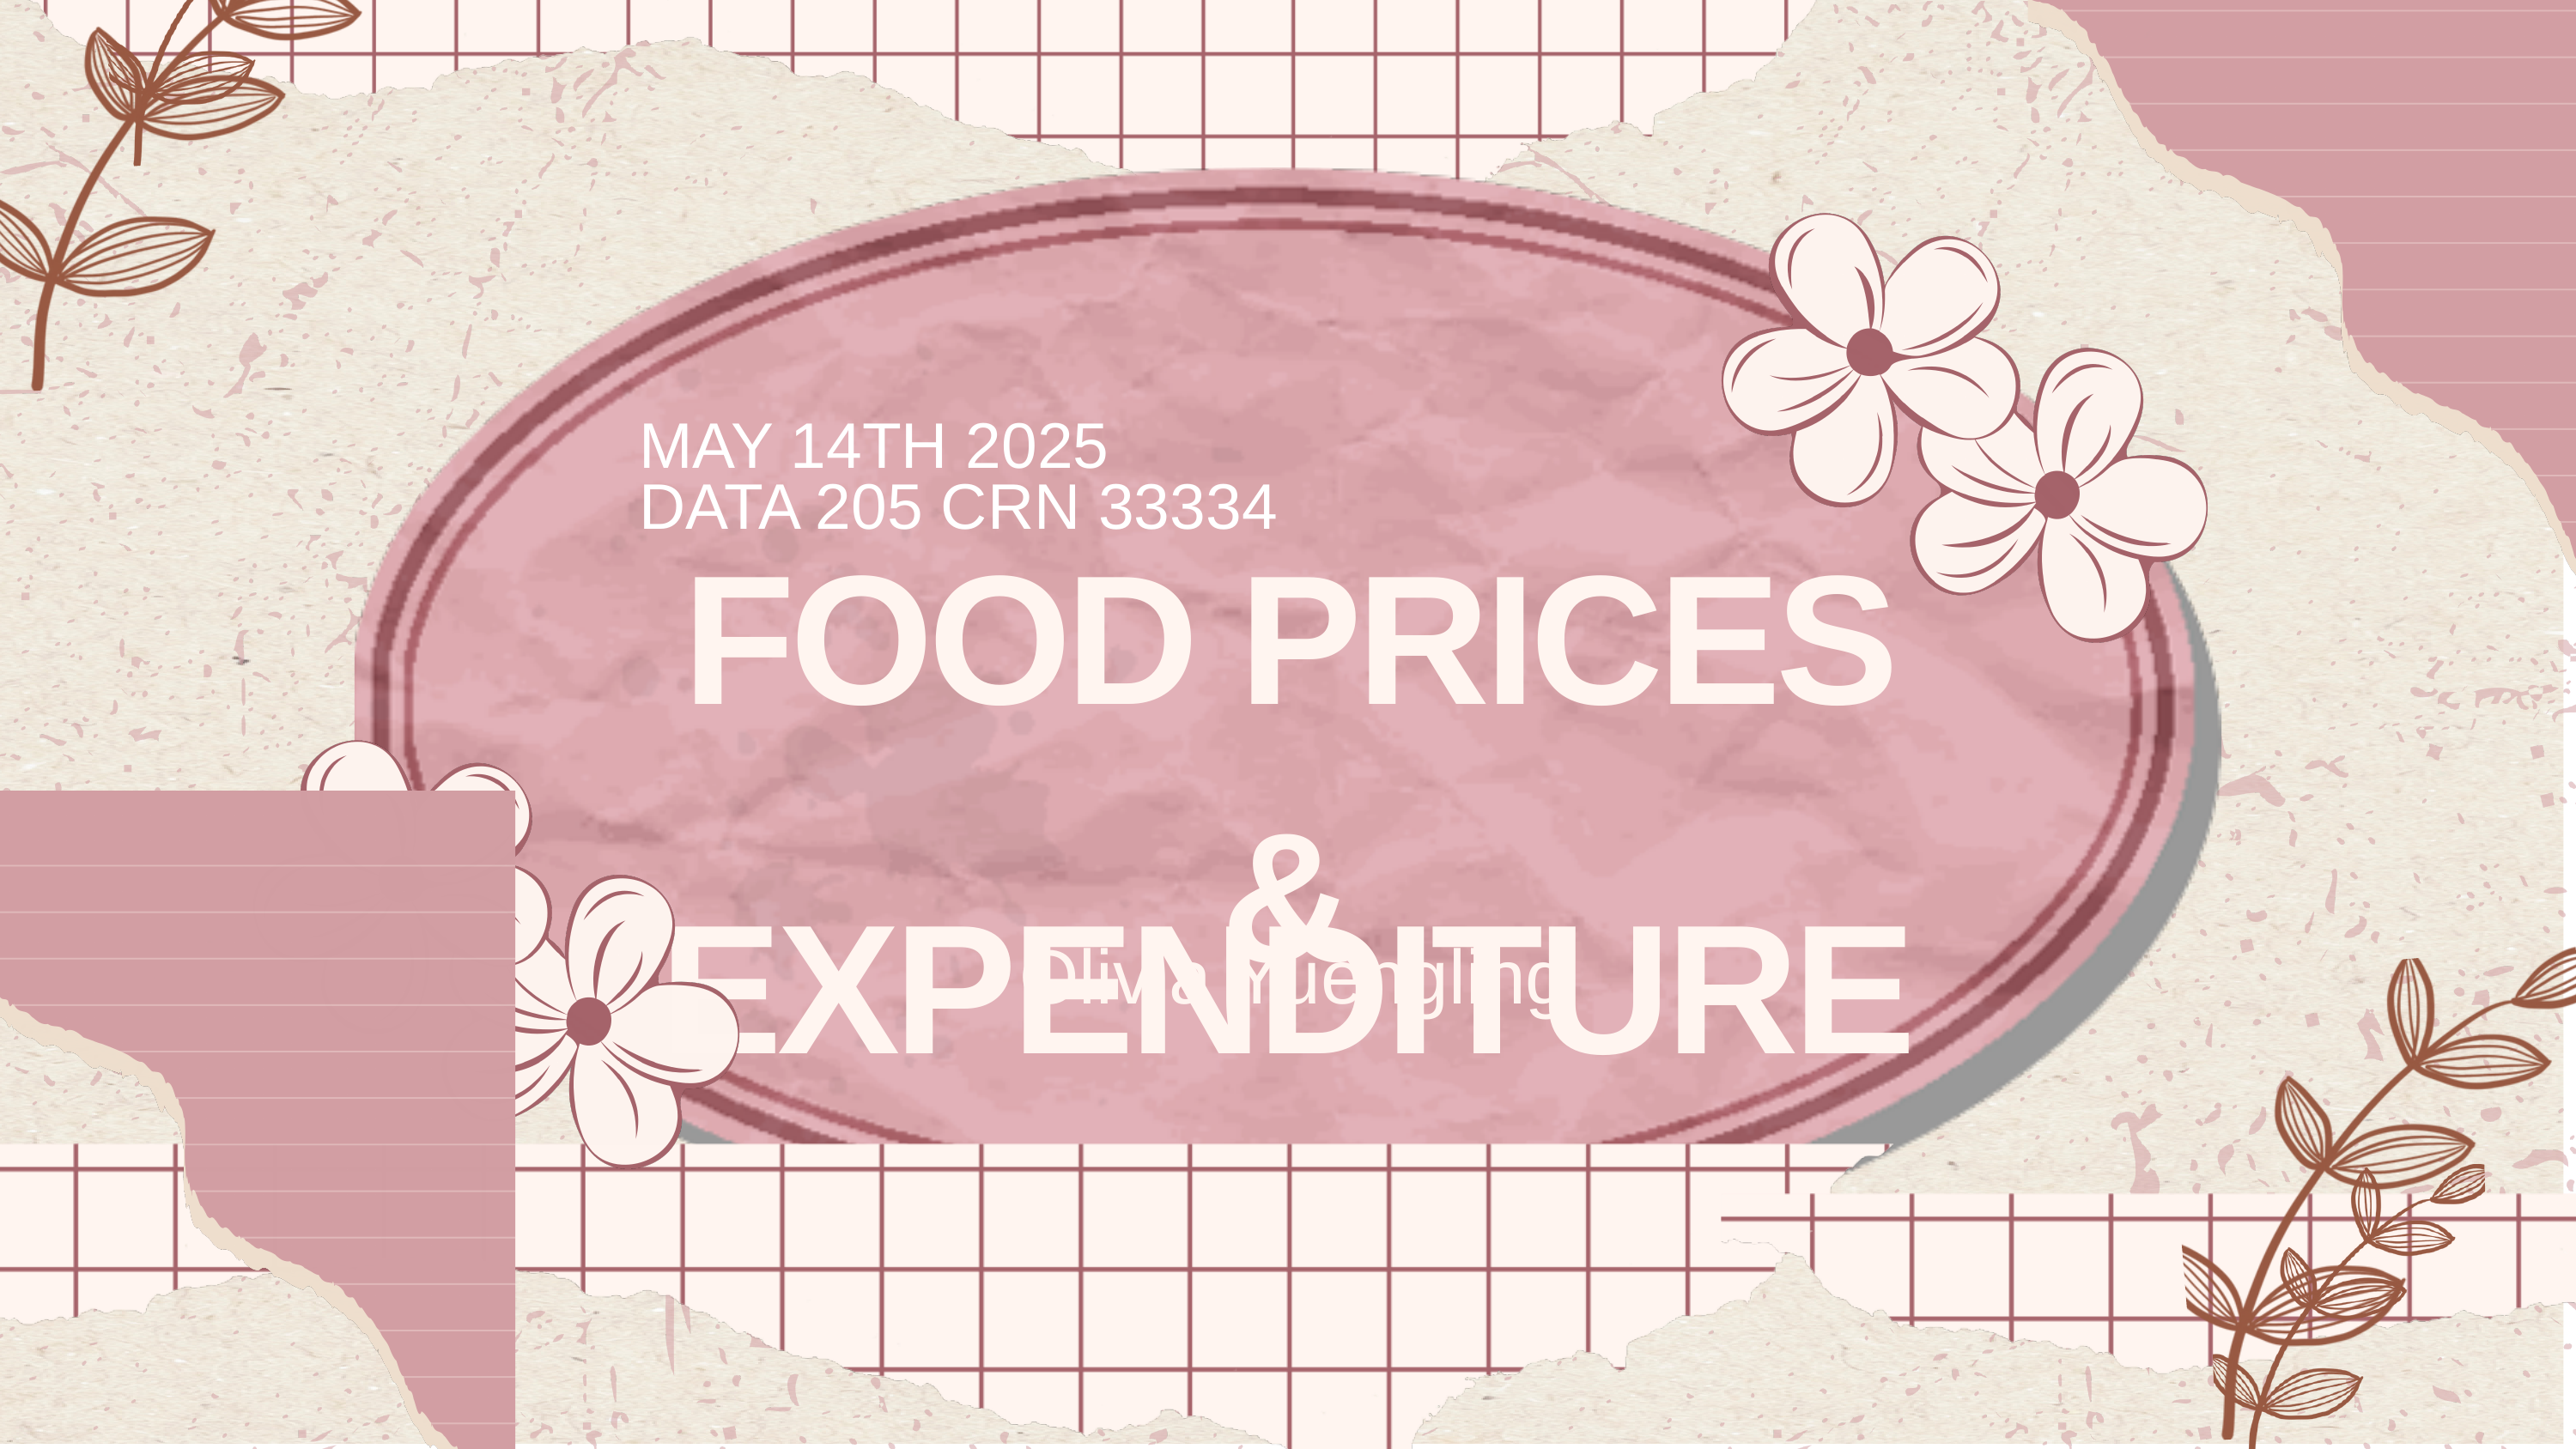

MAY 14TH 2025
DATA 205 CRN 33334

FOOD PRICES &
EXPENDITURE

Olivia Yuengling